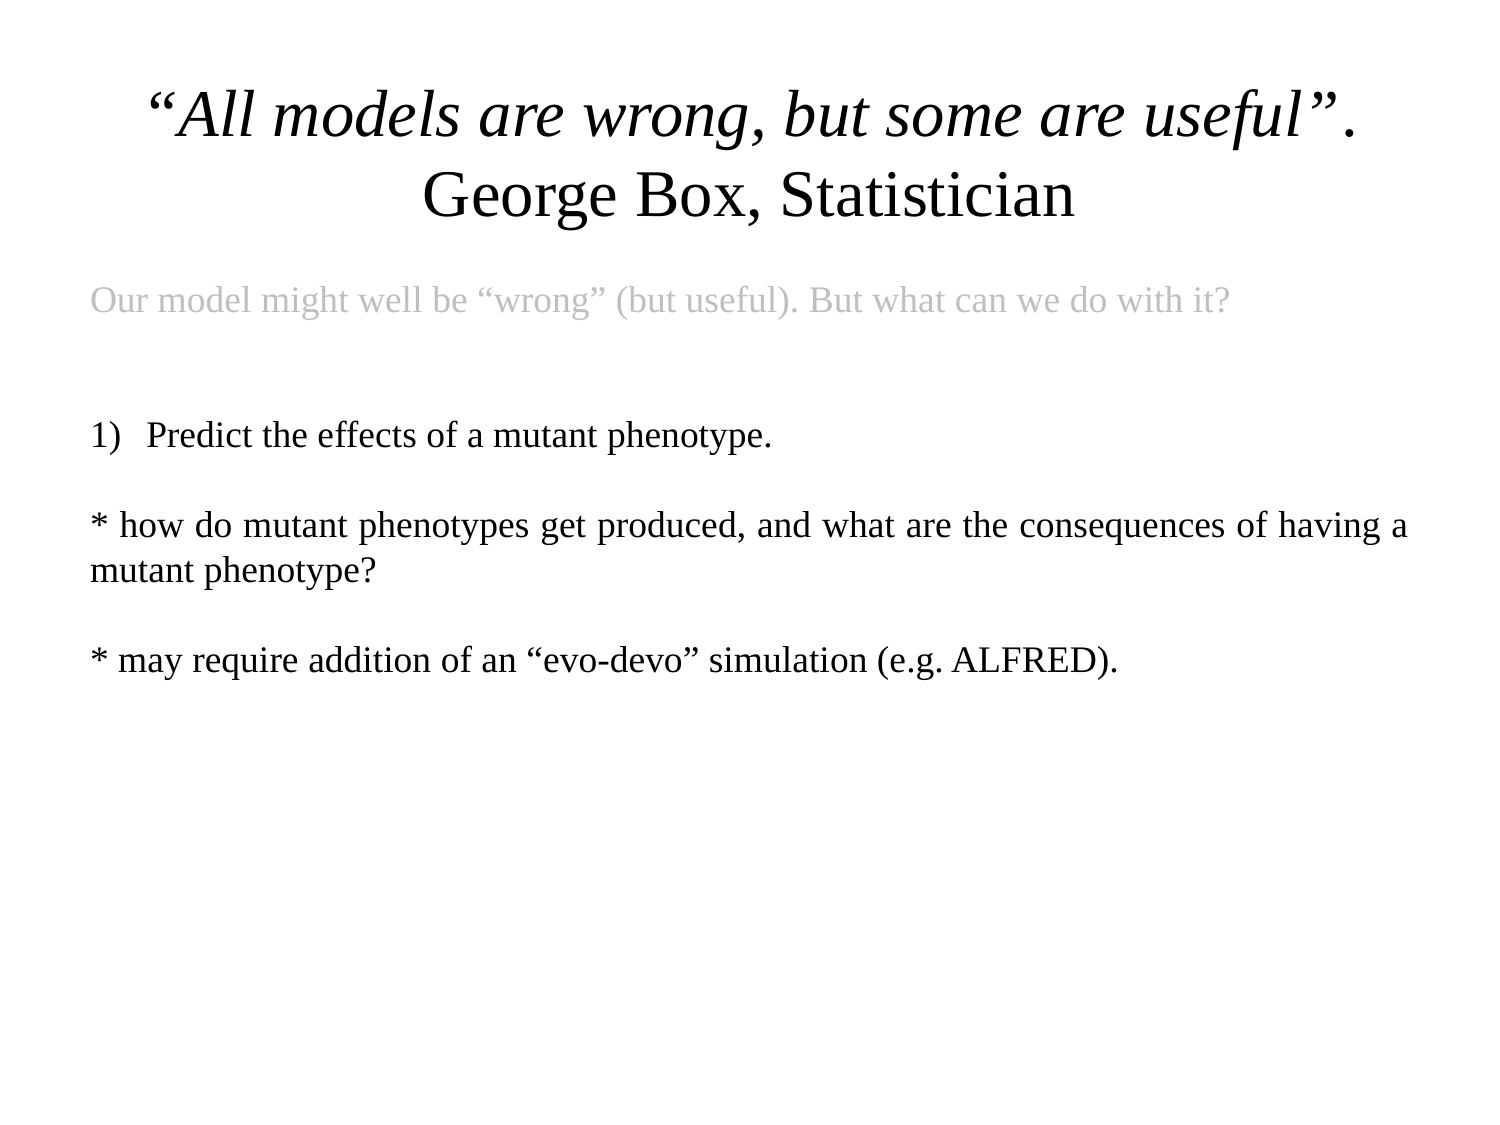

“All models are wrong, but some are useful”. George Box, Statistician

Our model might well be “wrong” (but useful). But what can we do with it?

Predict the effects of a mutant phenotype.

* how do mutant phenotypes get produced, and what are the consequences of having a mutant phenotype?

* may require addition of an “evo-devo” simulation (e.g. ALFRED).